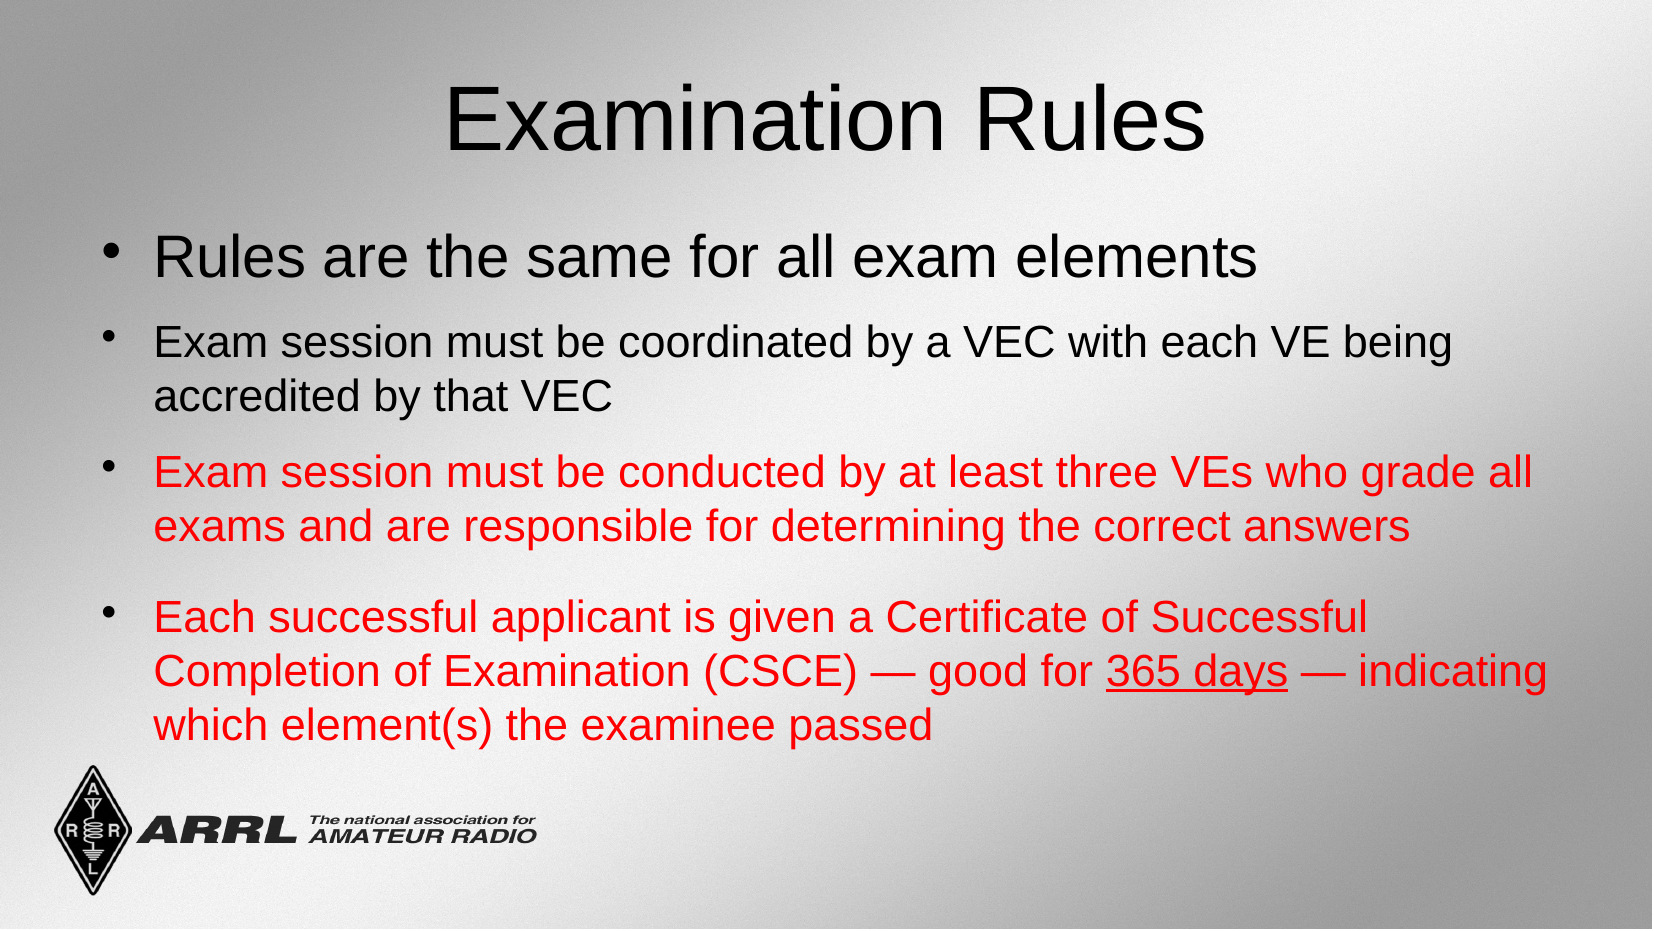

Examination Rules

Rules are the same for all exam elements
Exam session must be coordinated by a VEC with each VE being accredited by that VEC
Exam session must be conducted by at least three VEs who grade all exams and are responsible for determining the correct answers
Each successful applicant is given a Certificate of Successful Completion of Examination (CSCE) — good for 365 days — indicating which element(s) the examinee passed